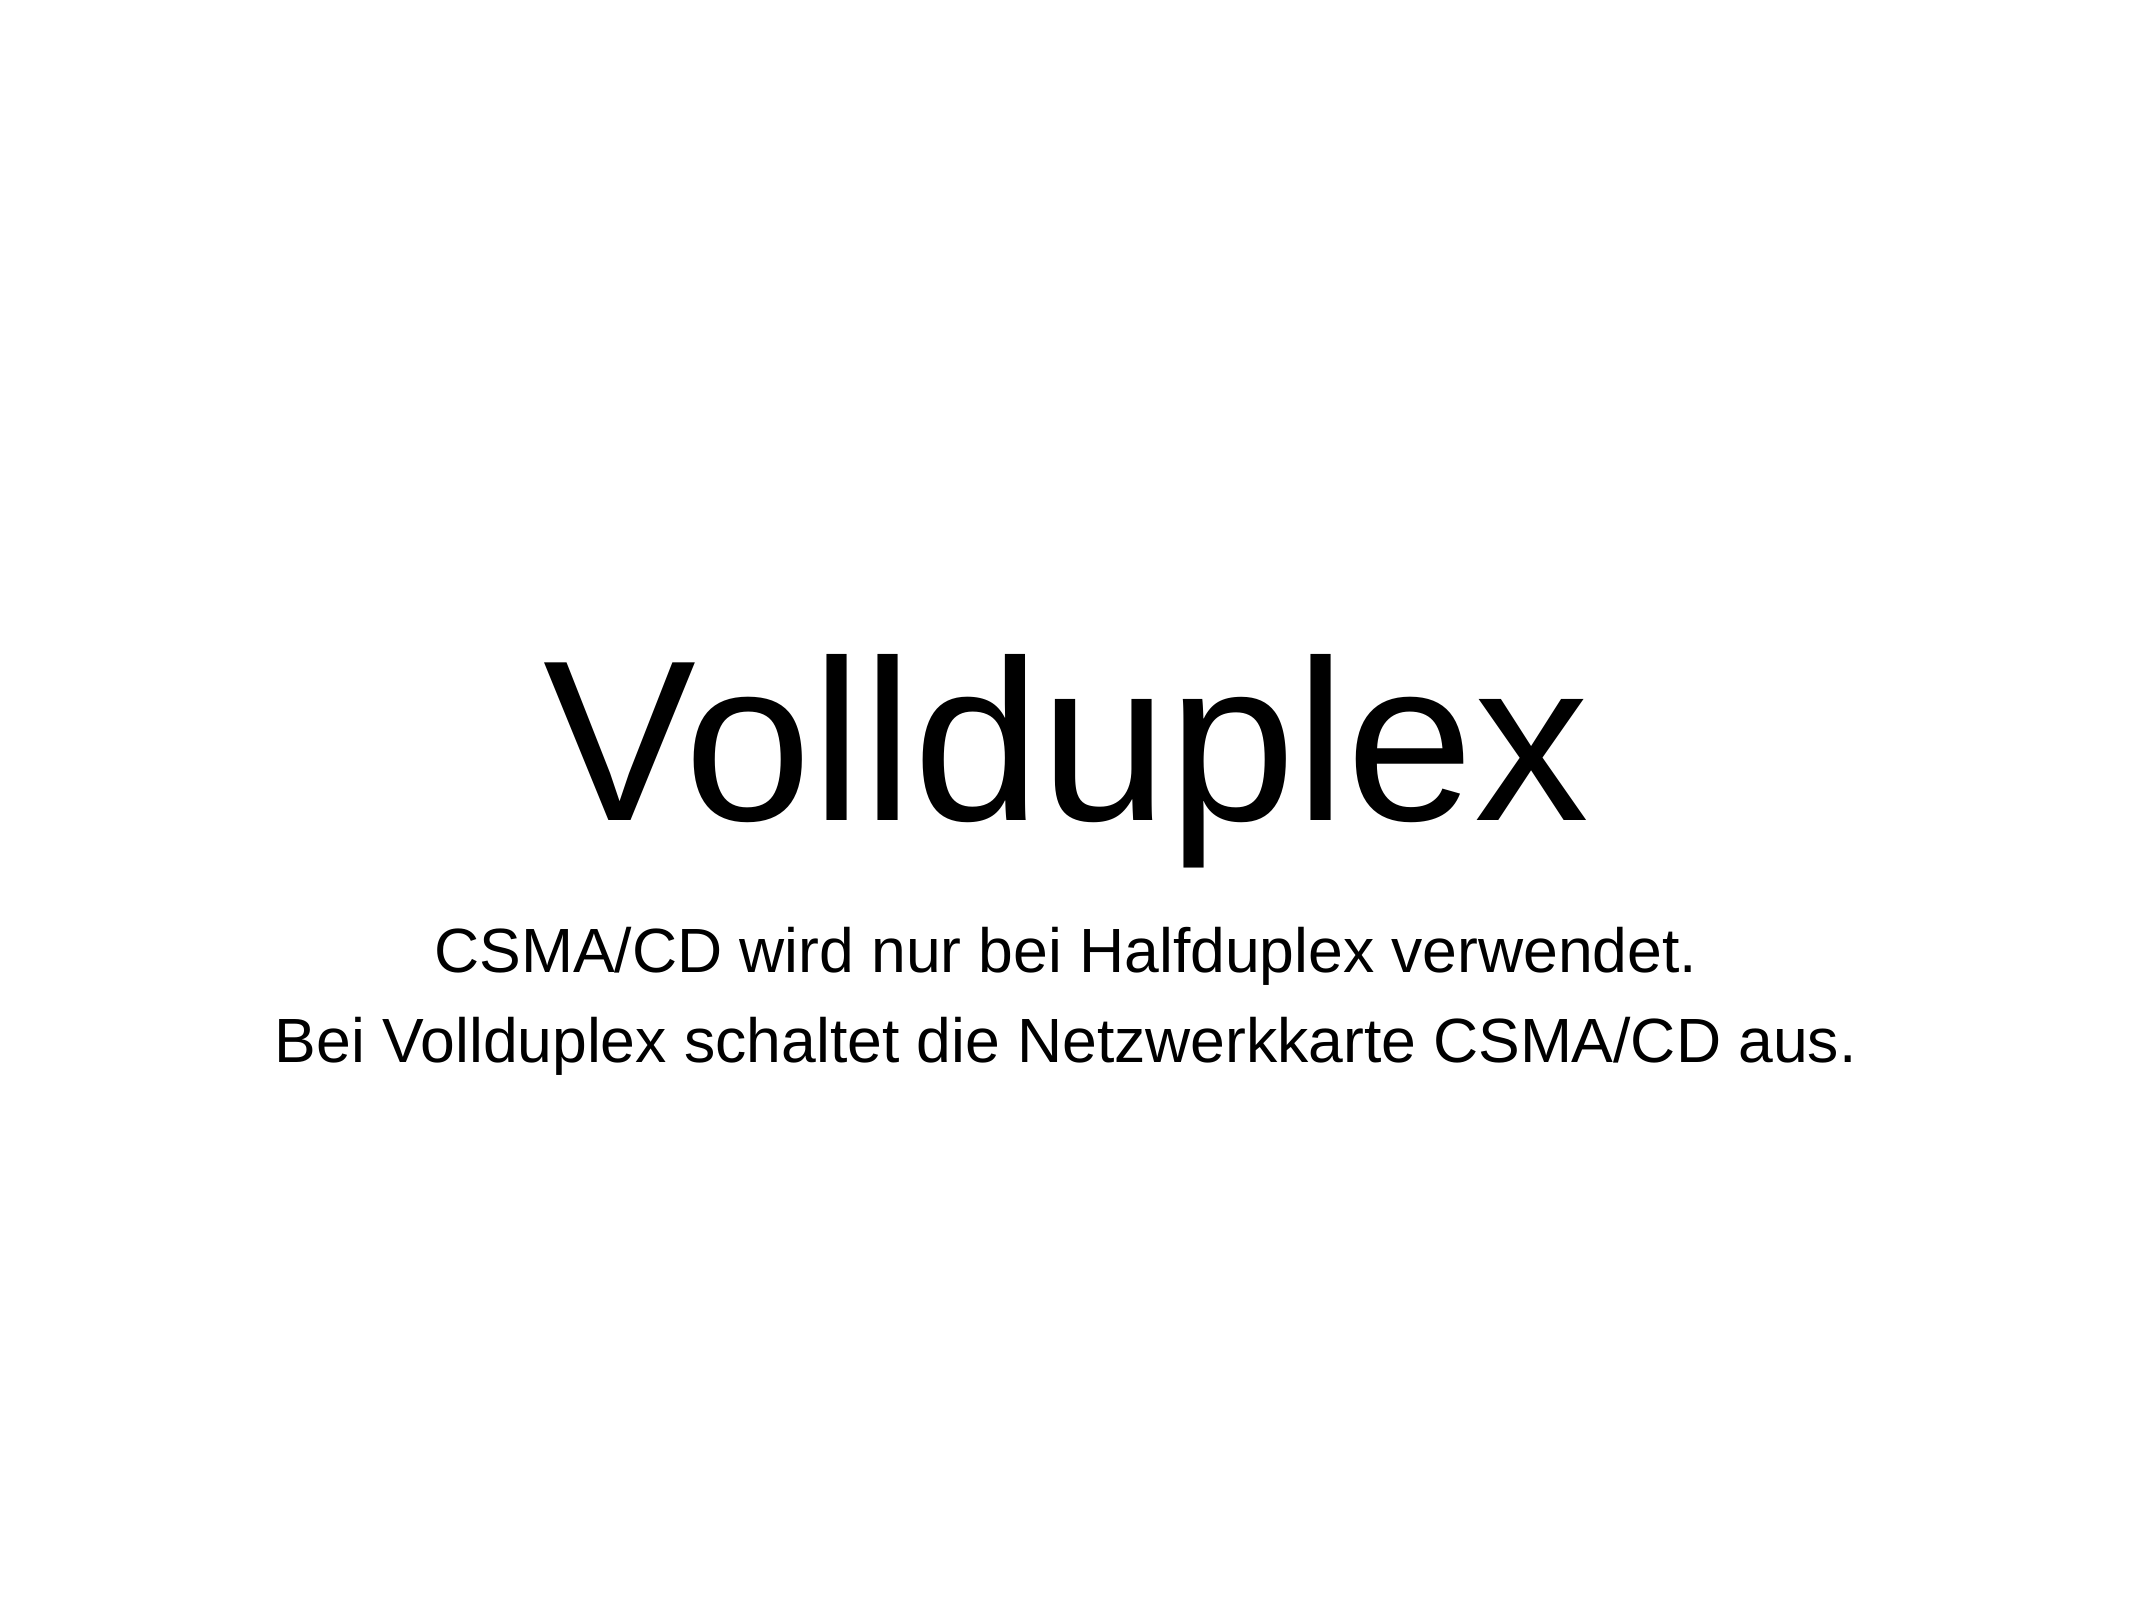

# Vollduplex
CSMA/CD wird nur bei Halfduplex verwendet.
Bei Vollduplex schaltet die Netzwerkkarte CSMA/CD aus.